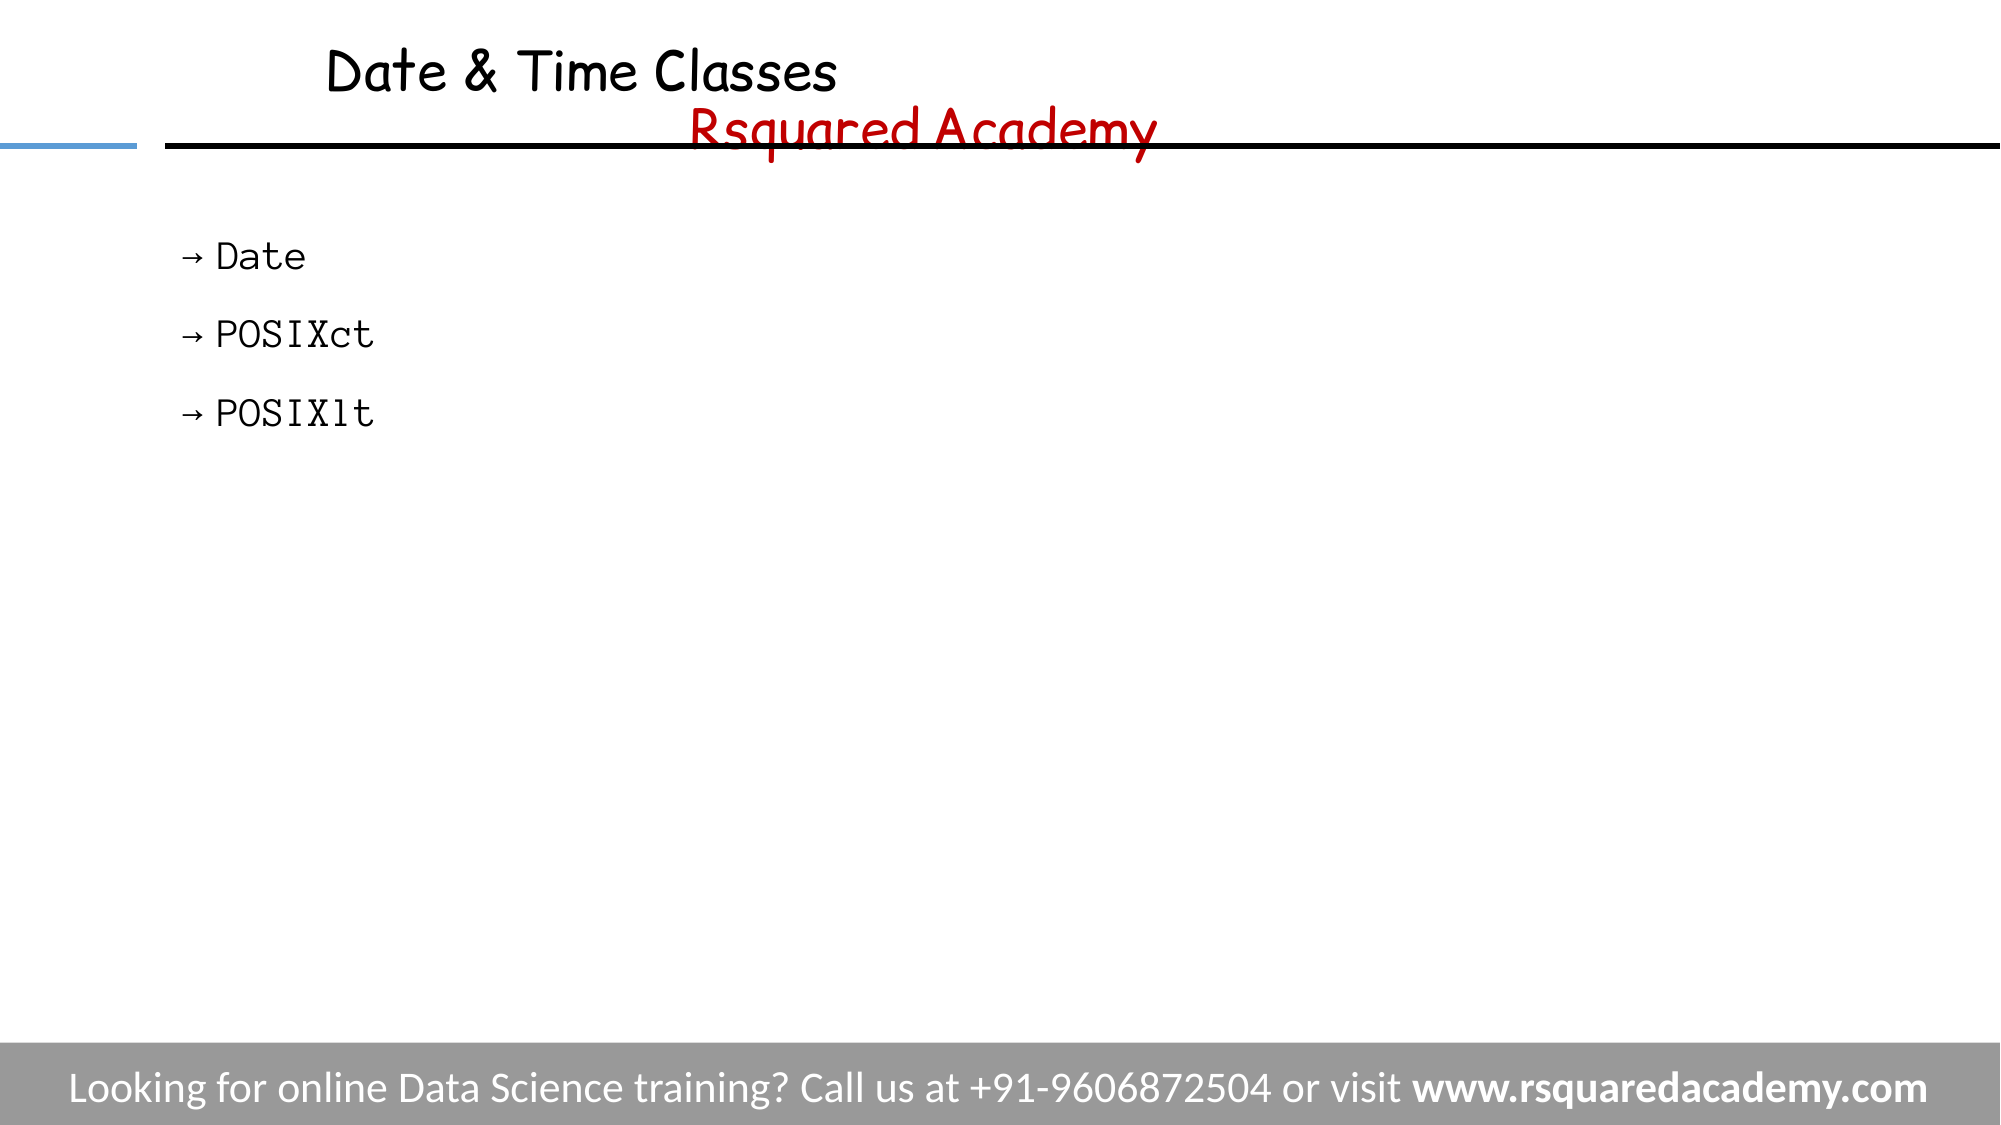

# Date & Time Classes		 	             					    	    Rsquared Academy
Date
POSIXct
POSIXlt

Looking for online Data Science training? Call us at +91-9606872504 or visit www.rsquaredacademy.com
13